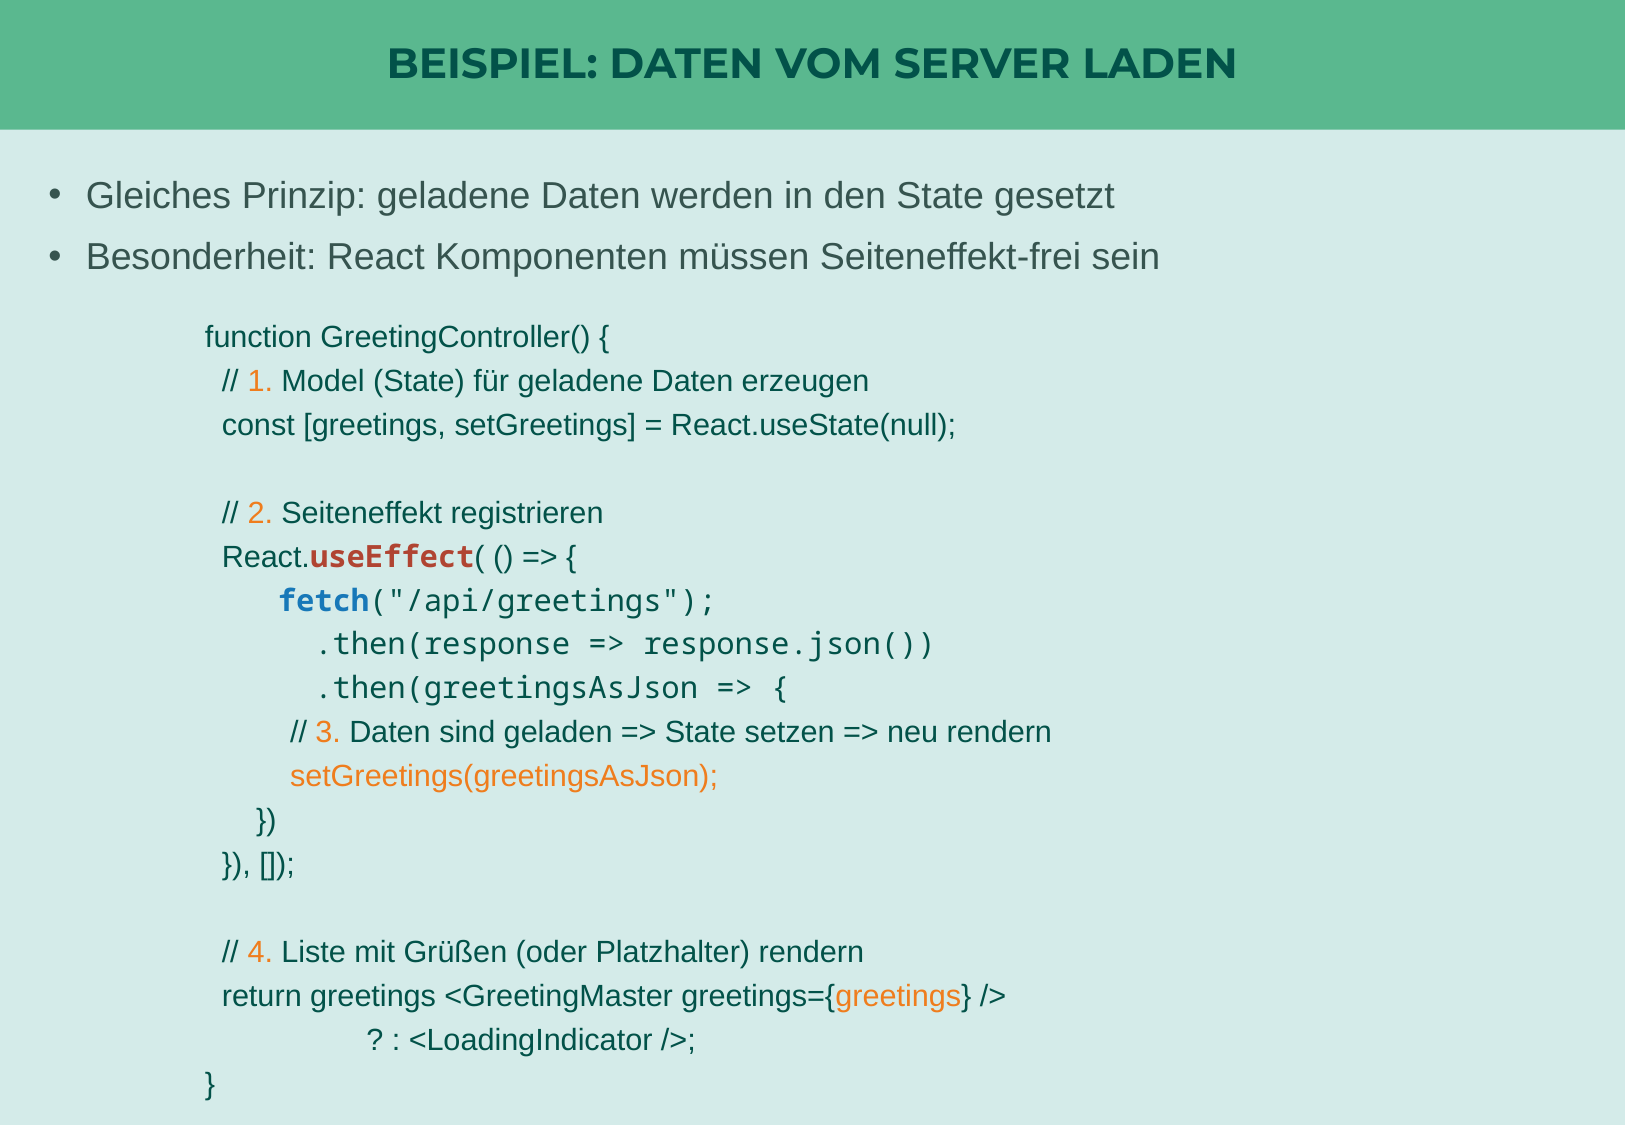

# Beispiel: Daten vom Server laden
Gleiches Prinzip: geladene Daten werden in den State gesetzt
Besonderheit: React Komponenten müssen Seiteneffekt-frei sein
function GreetingController() {
  // 1. Model (State) für geladene Daten erzeugen
  const [greetings, setGreetings] = React.useState(null);

  // 2. Seiteneffekt registrieren
  React.useEffect( () => {
    fetch("/api/greetings");
      .then(response => response.json())
      .then(greetingsAsJson => {
          // 3. Daten sind geladen => State setzen => neu rendern
          setGreetings(greetingsAsJson);
      })
  }), []);

  // 4. Liste mit Grüßen (oder Platzhalter) rendern
  return greetings <GreetingMaster greetings={greetings} />
                   ? : <LoadingIndicator />;
}